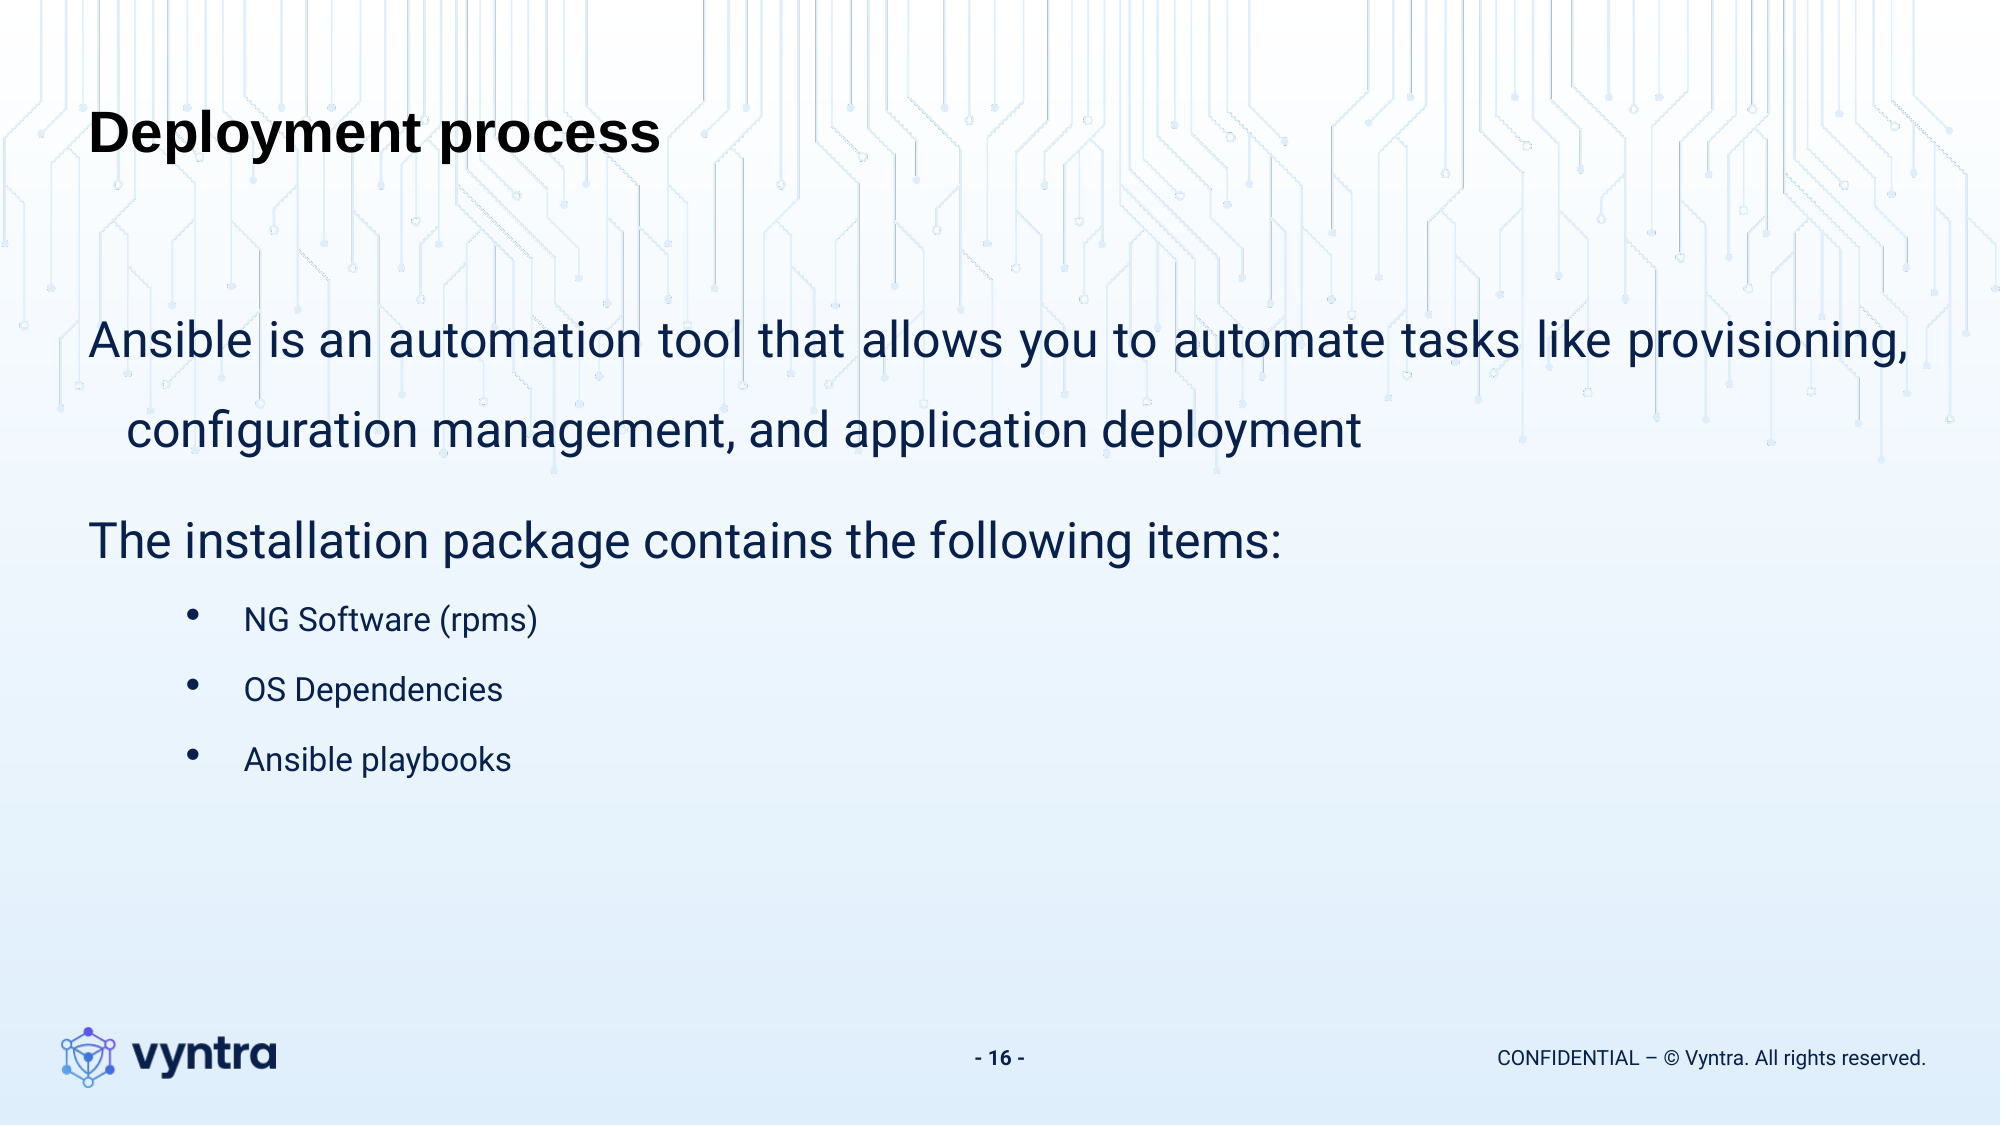

# Deployment process
Ansible is an automation tool that allows you to automate tasks like provisioning, configuration management, and application deployment
The installation package contains the following items:
NG Software (rpms)
OS Dependencies
Ansible playbooks